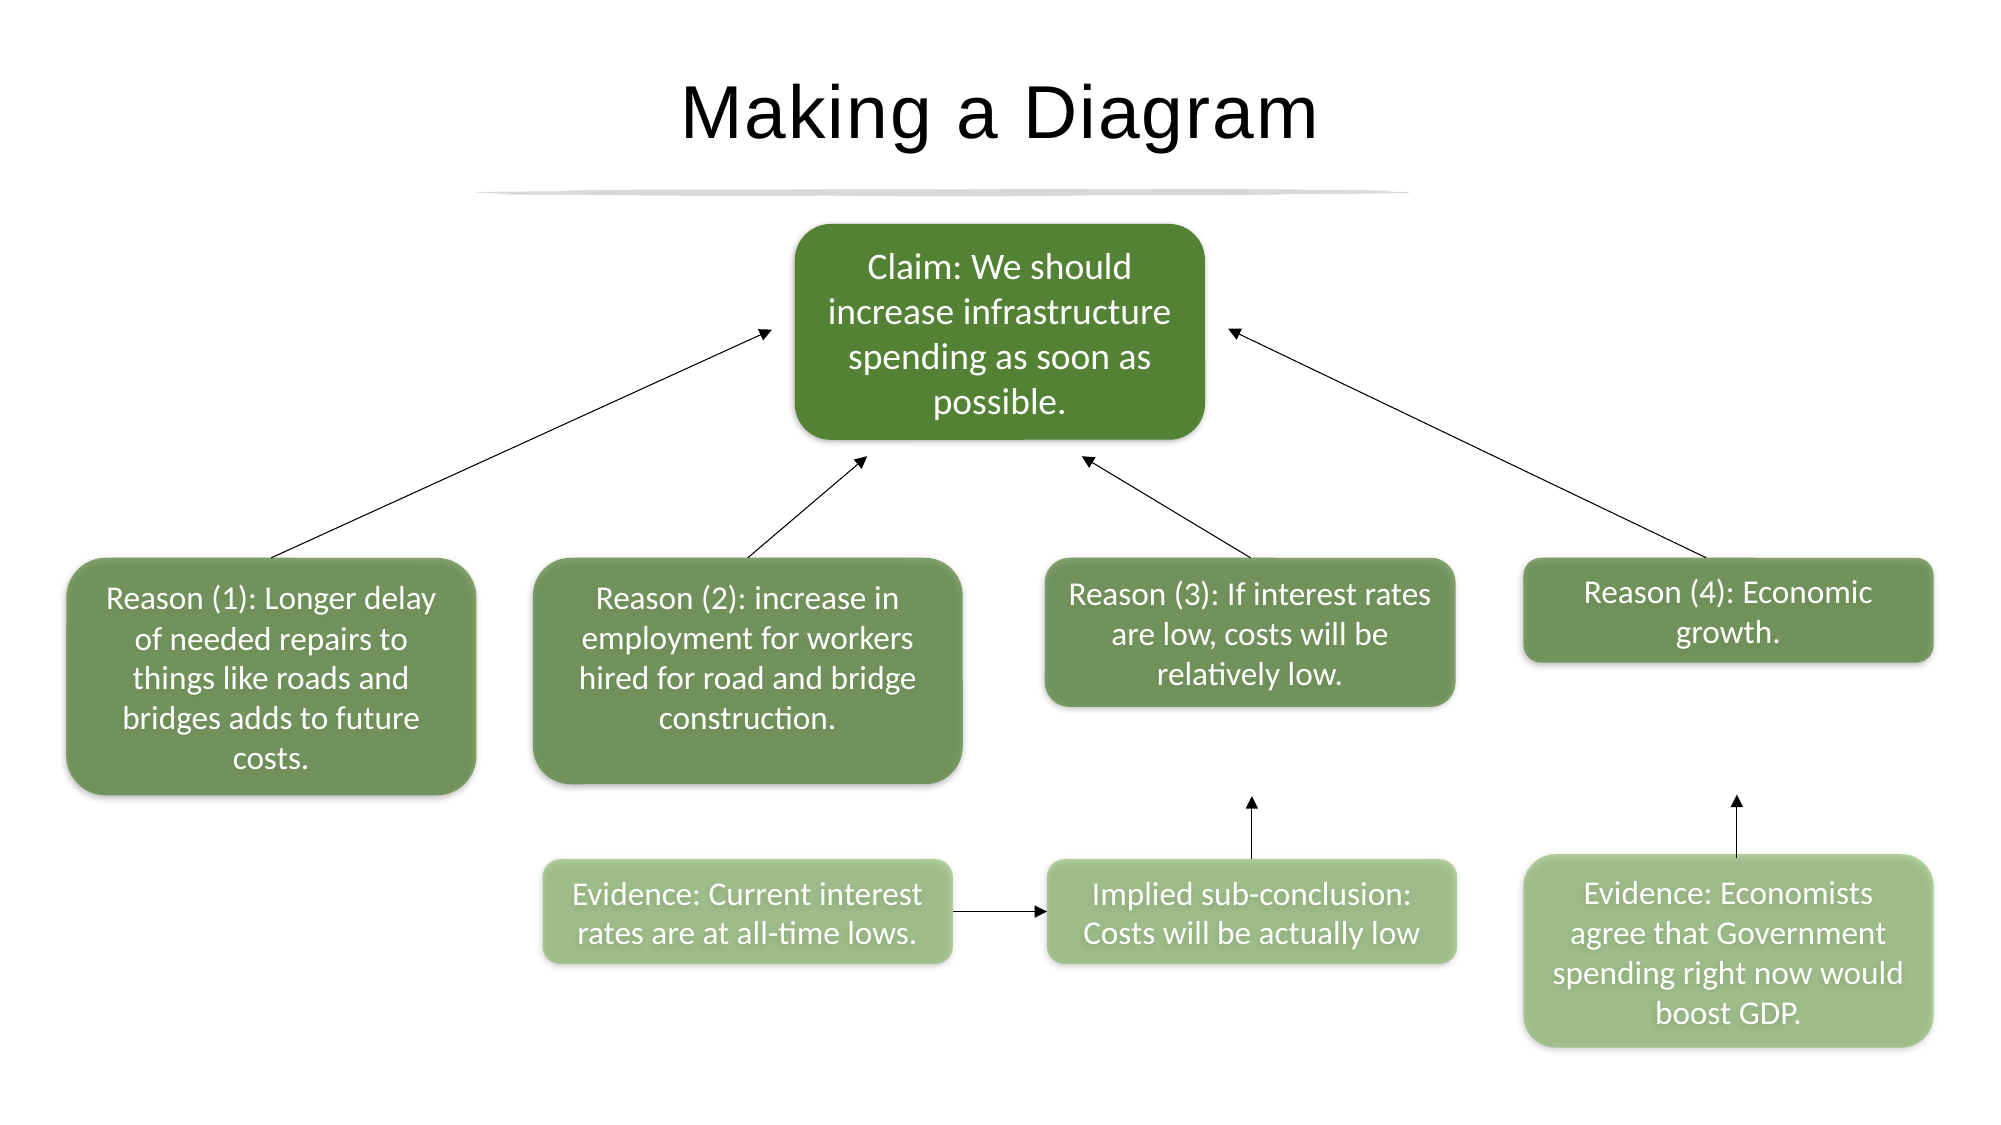

# Making a Diagram

Claim: We should increase infrastructure spending as soon as possible.
Reason (3): If interest rates are low, costs will be relatively low.
Reason (4): Economic growth.
Reason (2): increase in employment for workers hired for road and bridge construction.

Reason (1): Longer delay of needed repairs to things like roads and bridges adds to future costs.
Evidence: Economists agree that Government spending right now would boost GDP.
Evidence: Current interest rates are at all-time lows.
Implied sub-conclusion: Costs will be actually low